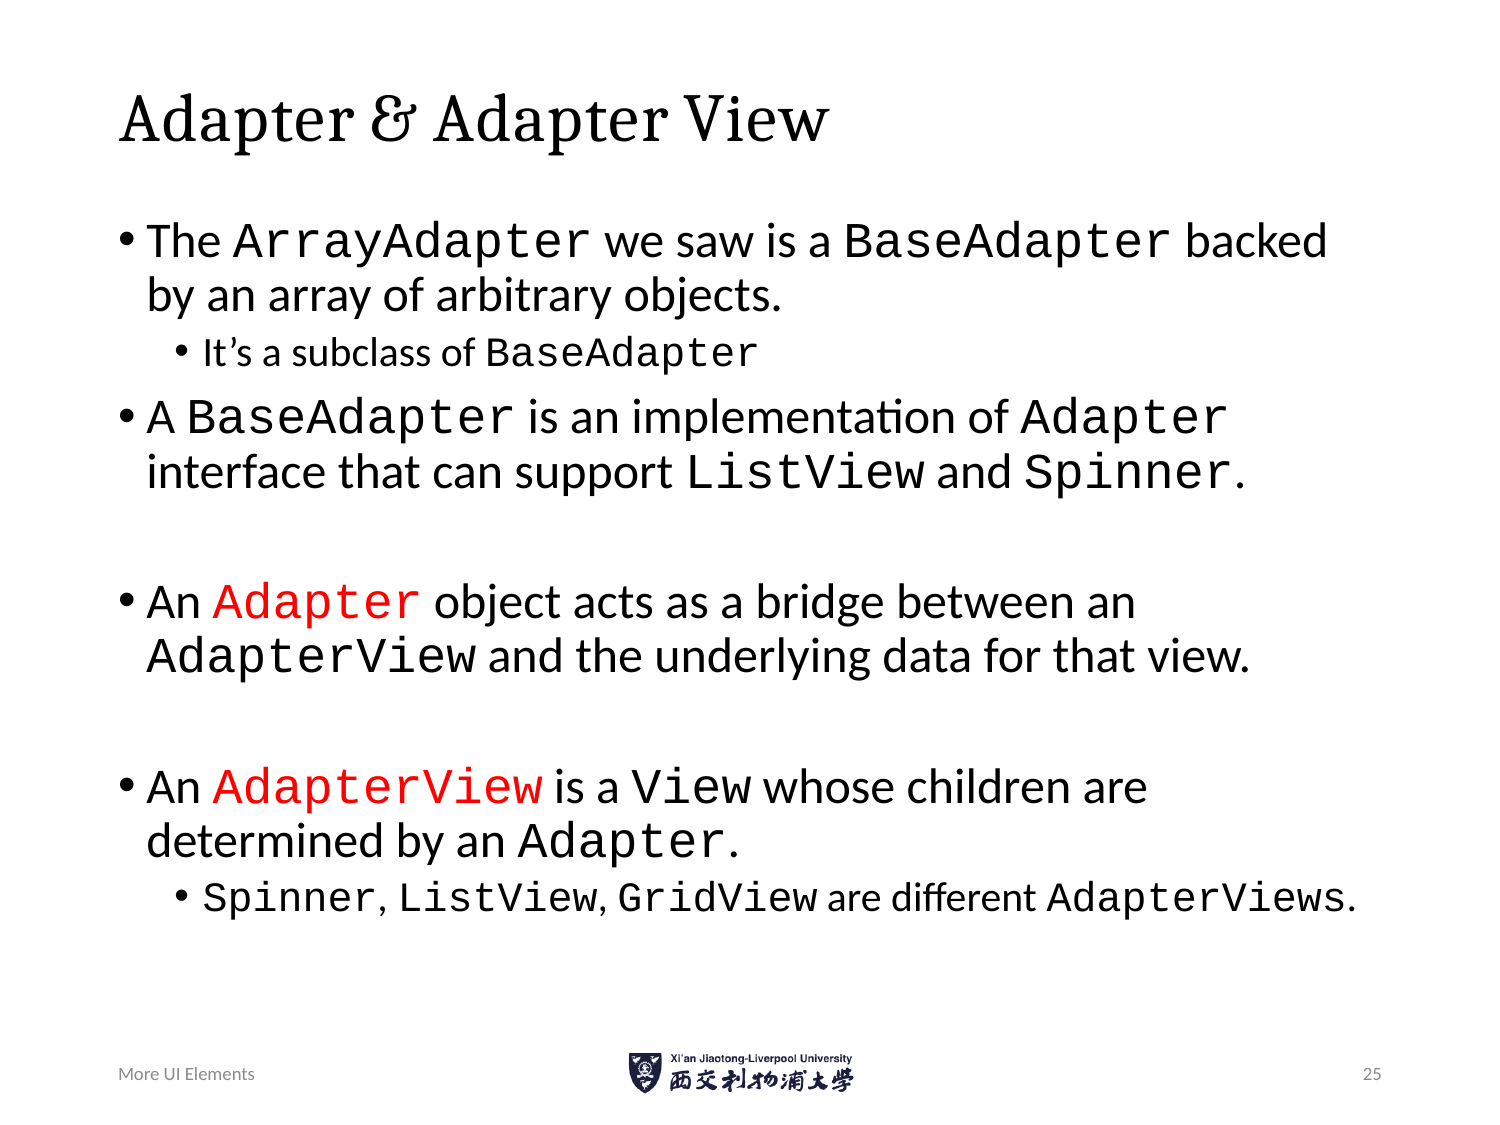

# Adapter & Adapter View
The ArrayAdapter we saw is a BaseAdapter backed by an array of arbitrary objects.
It’s a subclass of BaseAdapter
A BaseAdapter is an implementation of Adapter interface that can support ListView and Spinner.

An Adapter object acts as a bridge between an AdapterView and the underlying data for that view.

An AdapterView is a View whose children are determined by an Adapter.
Spinner, ListView, GridView are different AdapterViews.
More UI Elements
25